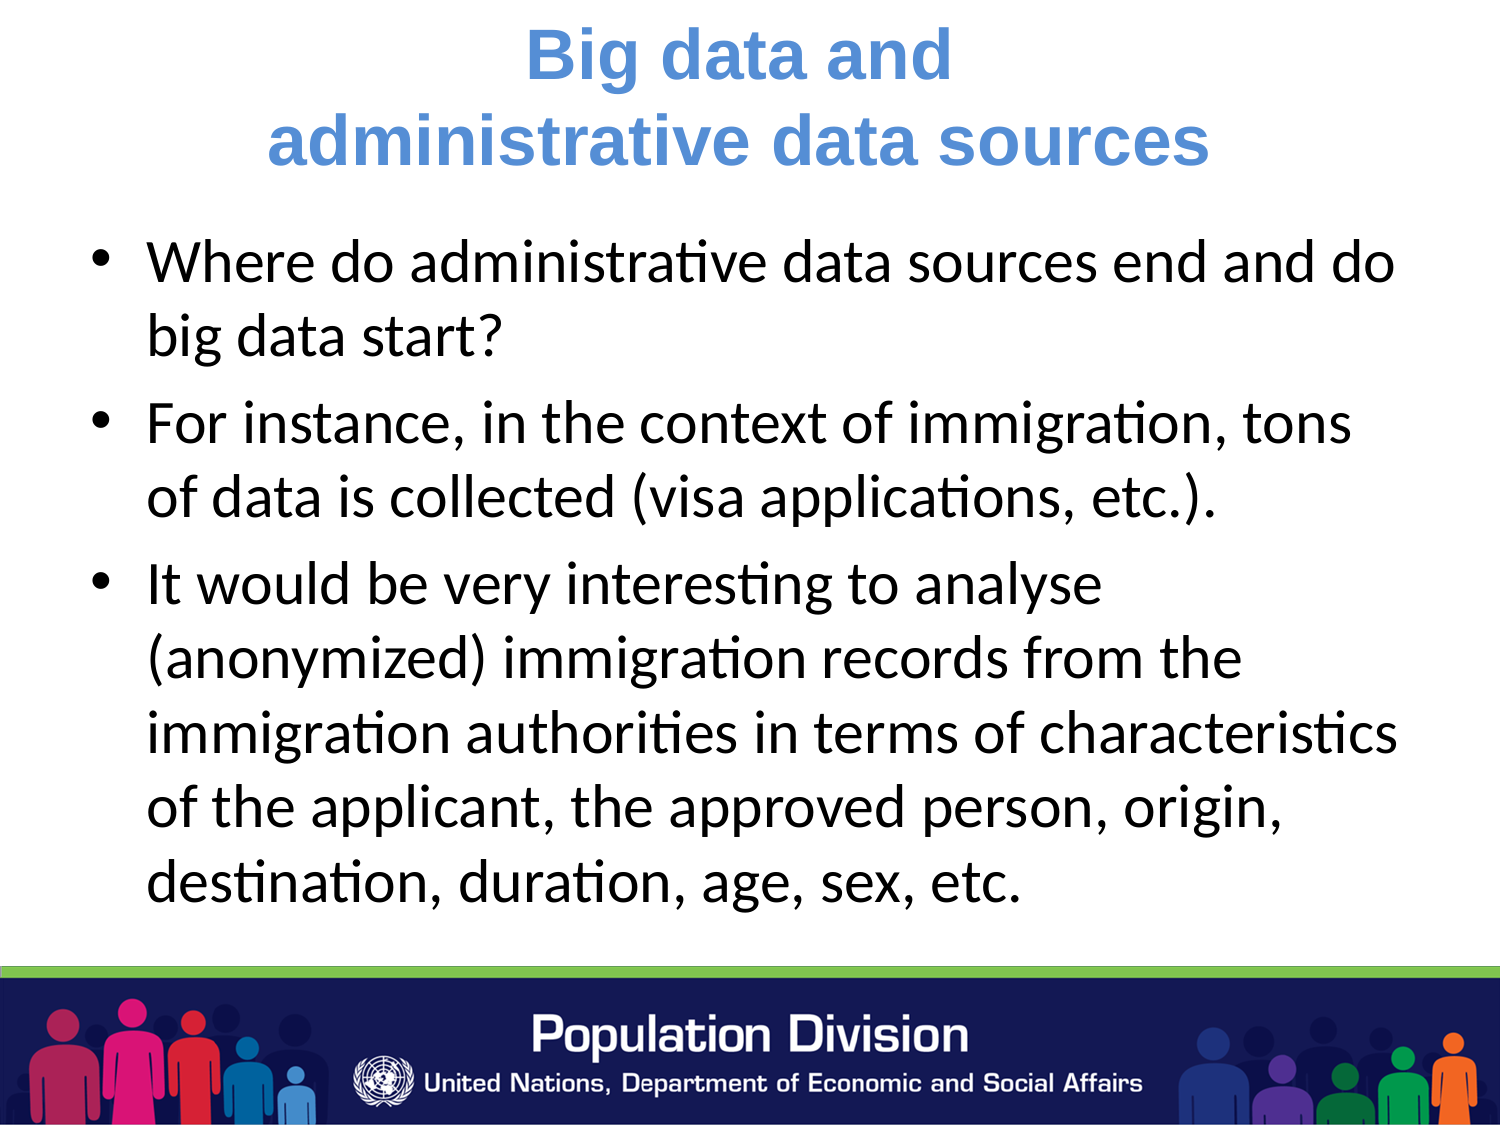

# Big data and administrative data sources
Where do administrative data sources end and do big data start?
For instance, in the context of immigration, tons of data is collected (visa applications, etc.).
It would be very interesting to analyse (anonymized) immigration records from the immigration authorities in terms of characteristics of the applicant, the approved person, origin, destination, duration, age, sex, etc.